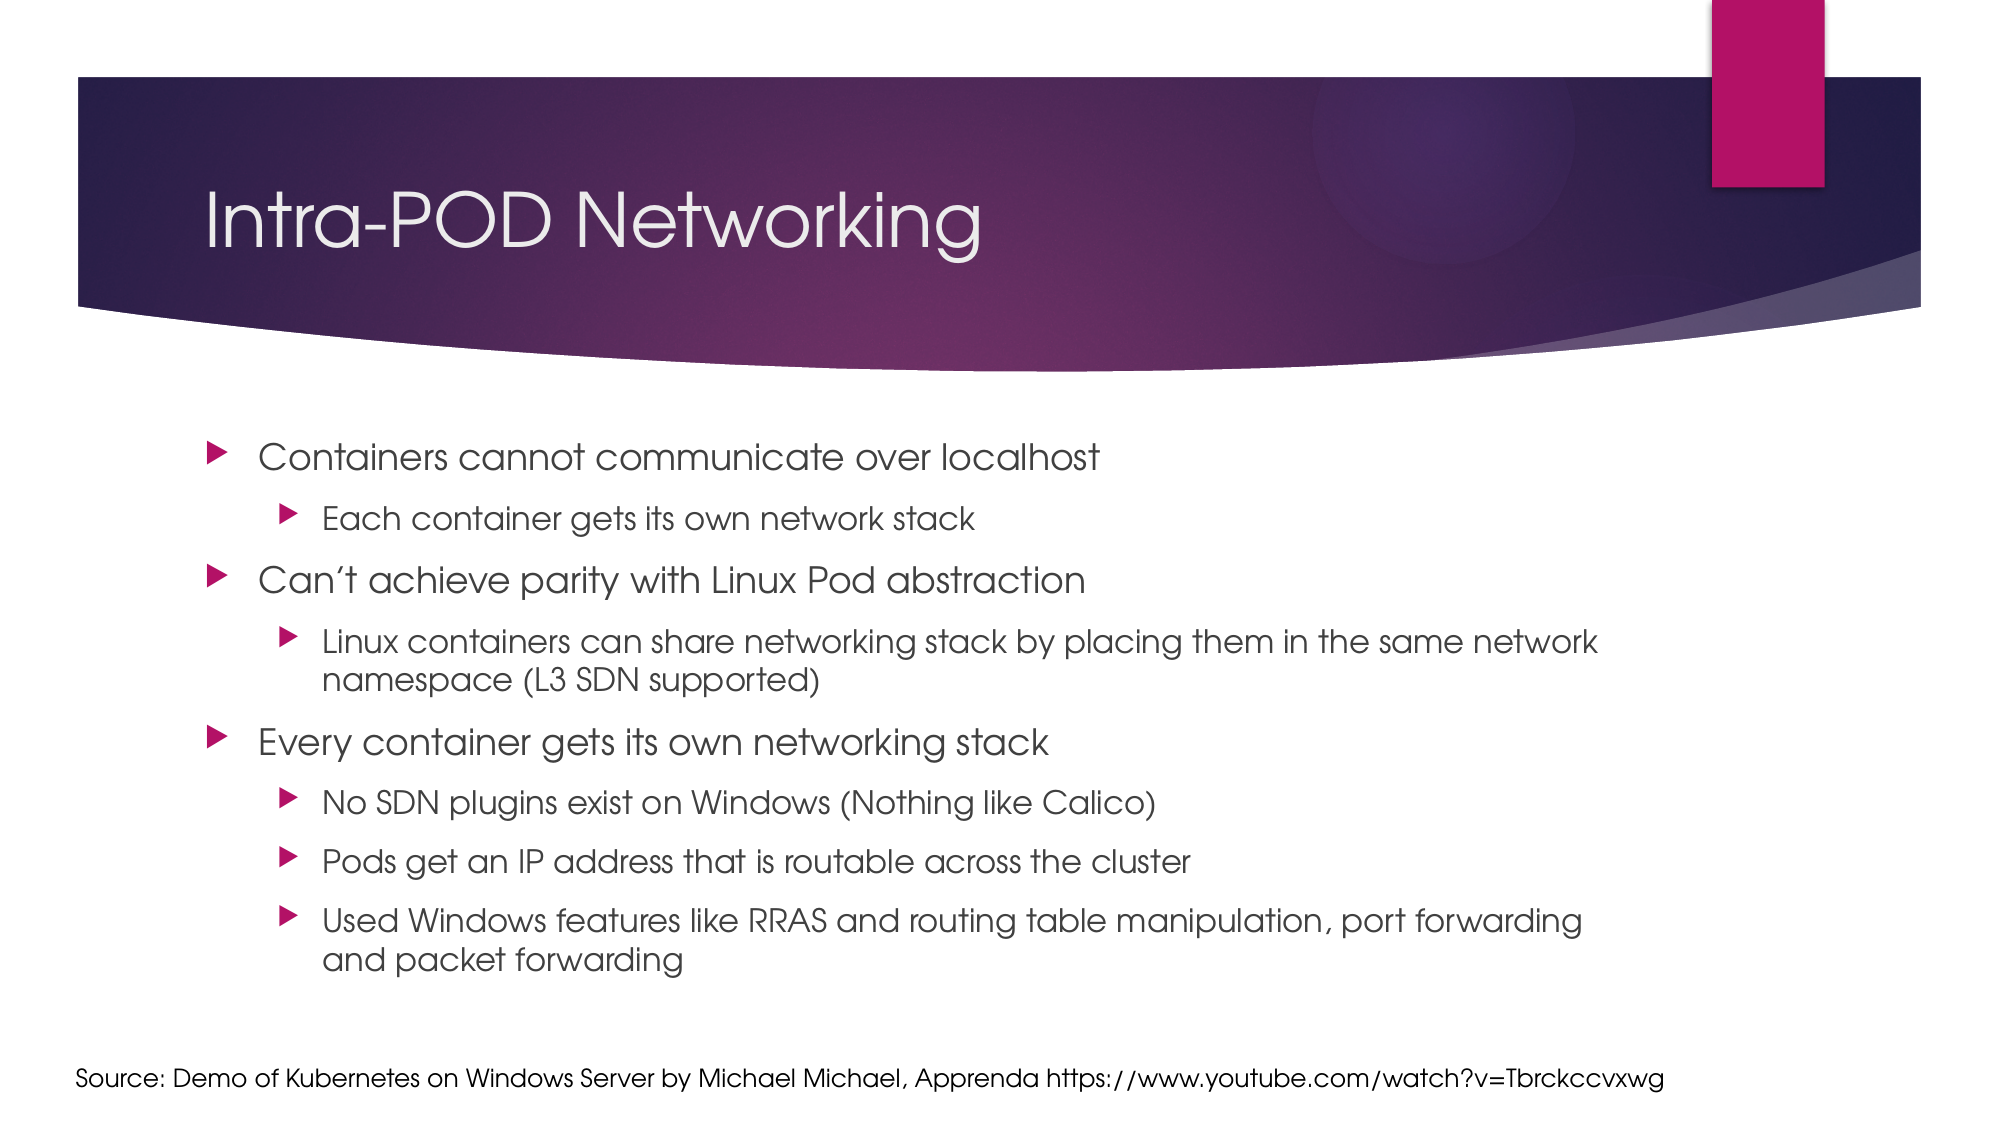

# Intra-POD Networking
Containers cannot communicate over localhost
Each container gets its own network stack
Can’t achieve parity with Linux Pod abstraction
Linux containers can share networking stack by placing them in the same network namespace (L3 SDN supported)
Every container gets its own networking stack
No SDN plugins exist on Windows (Nothing like Calico)
Pods get an IP address that is routable across the cluster
Used Windows features like RRAS and routing table manipulation, port forwarding and packet forwarding
Source: Demo of Kubernetes on Windows Server by Michael Michael, Apprenda https://www.youtube.com/watch?v=Tbrckccvxwg